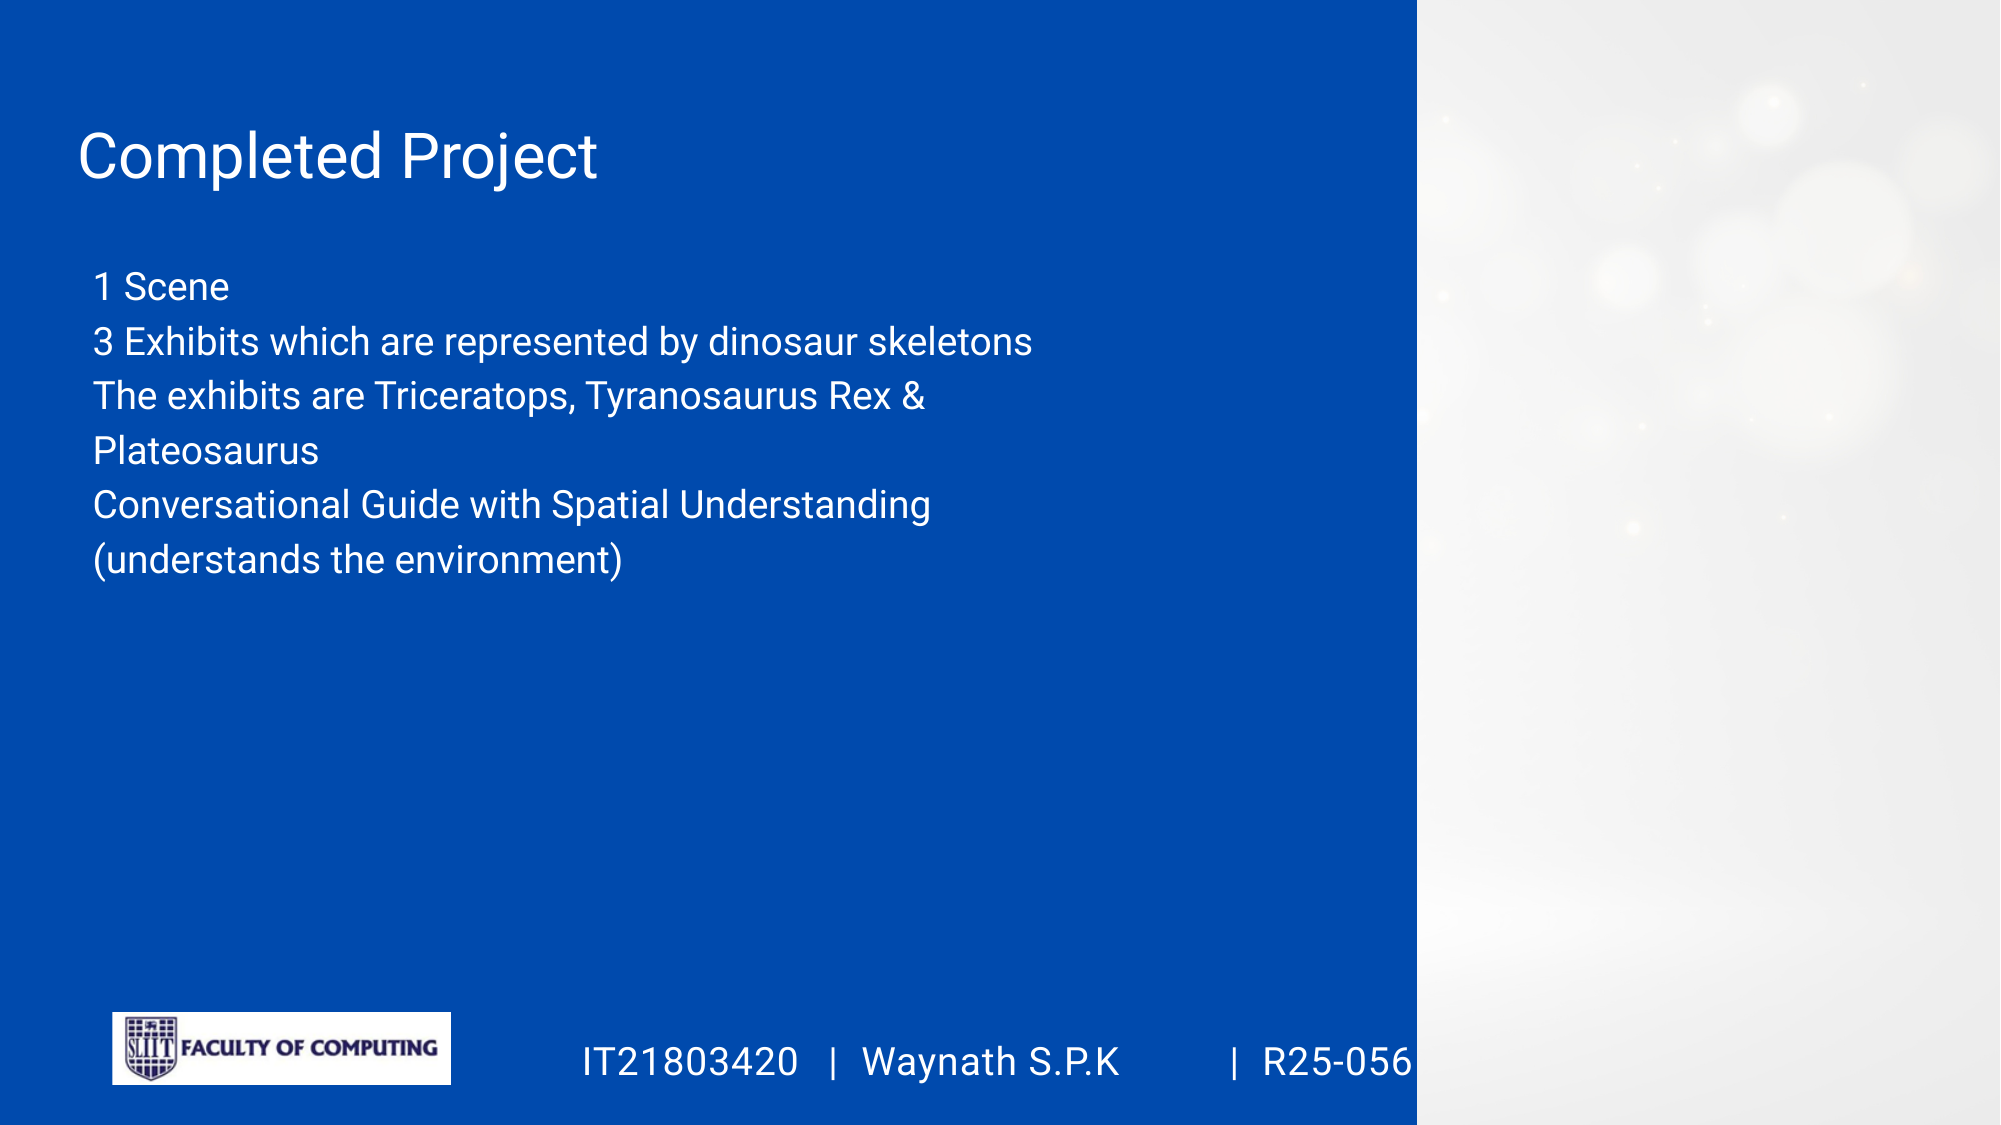

Completed Project
1 Scene
3 Exhibits which are represented by dinosaur skeletons
The exhibits are Triceratops, Tyranosaurus Rex & Plateosaurus
Conversational Guide with Spatial Understanding (understands the environment)

R25-056
Waynath S.P.K
IT21803420
|
|